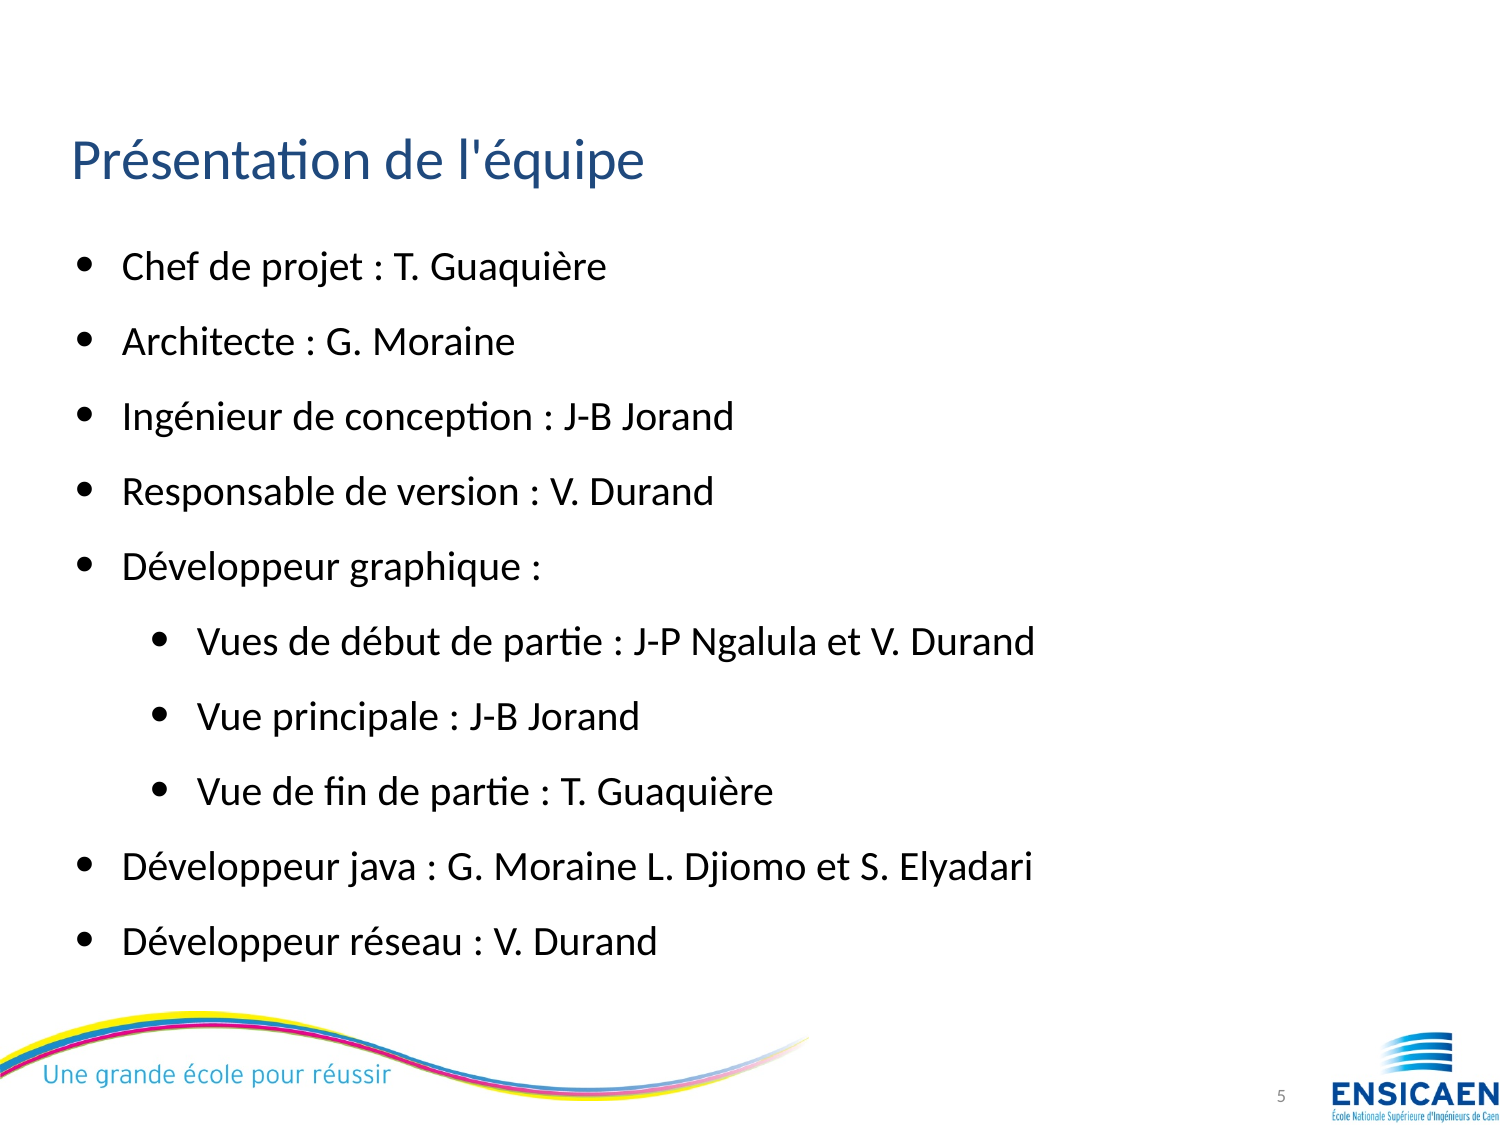

Présentation de l'équipe
Chef de projet : T. Guaquière
Architecte : G. Moraine
Ingénieur de conception : J-B Jorand
Responsable de version : V. Durand
Développeur graphique :
Vues de début de partie : J-P Ngalula et V. Durand
Vue principale : J-B Jorand
Vue de fin de partie : T. Guaquière
Développeur java : G. Moraine L. Djiomo et S. Elyadari
Développeur réseau : V. Durand